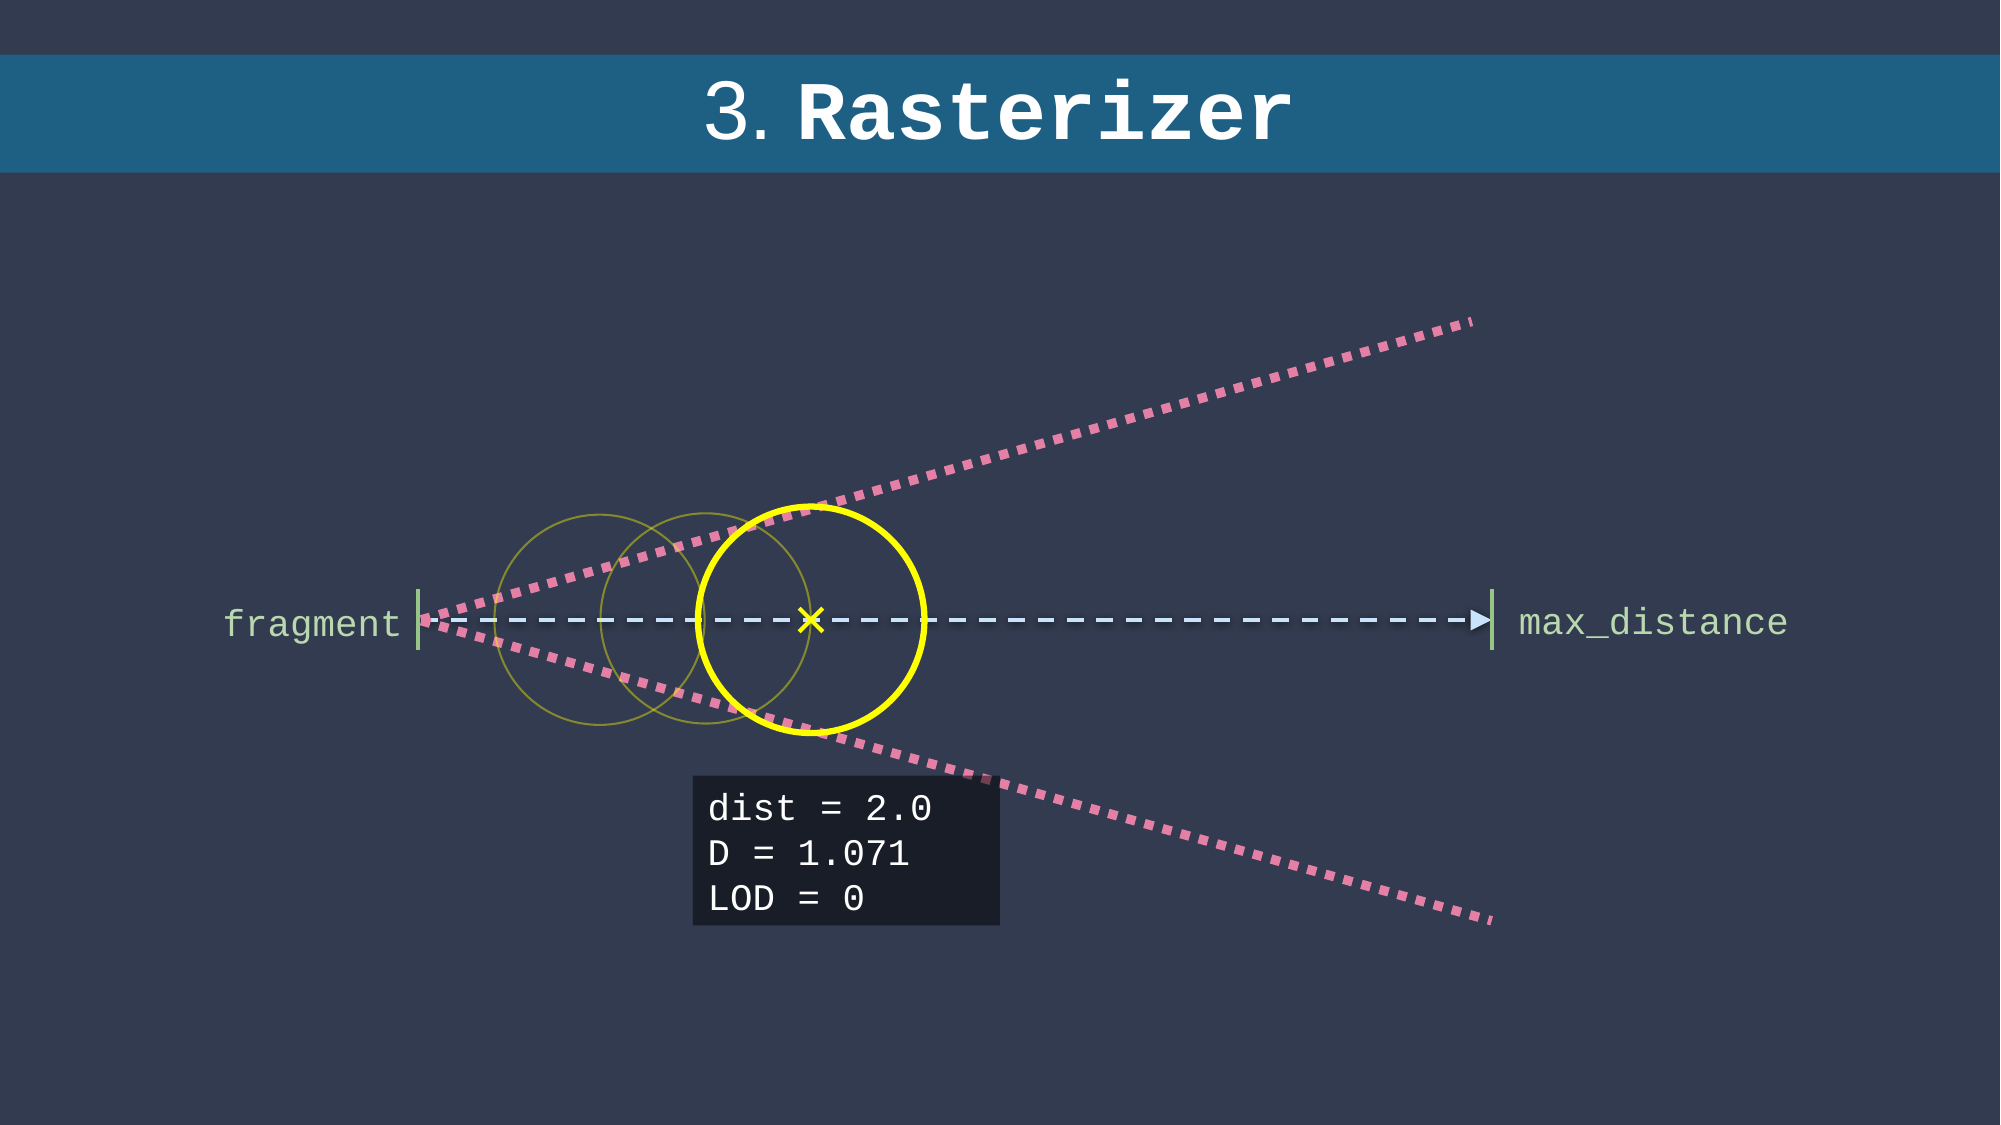

3. Rasterizer

max_distance
fragment
dist = 2.0
D = 1.071
LOD = 0